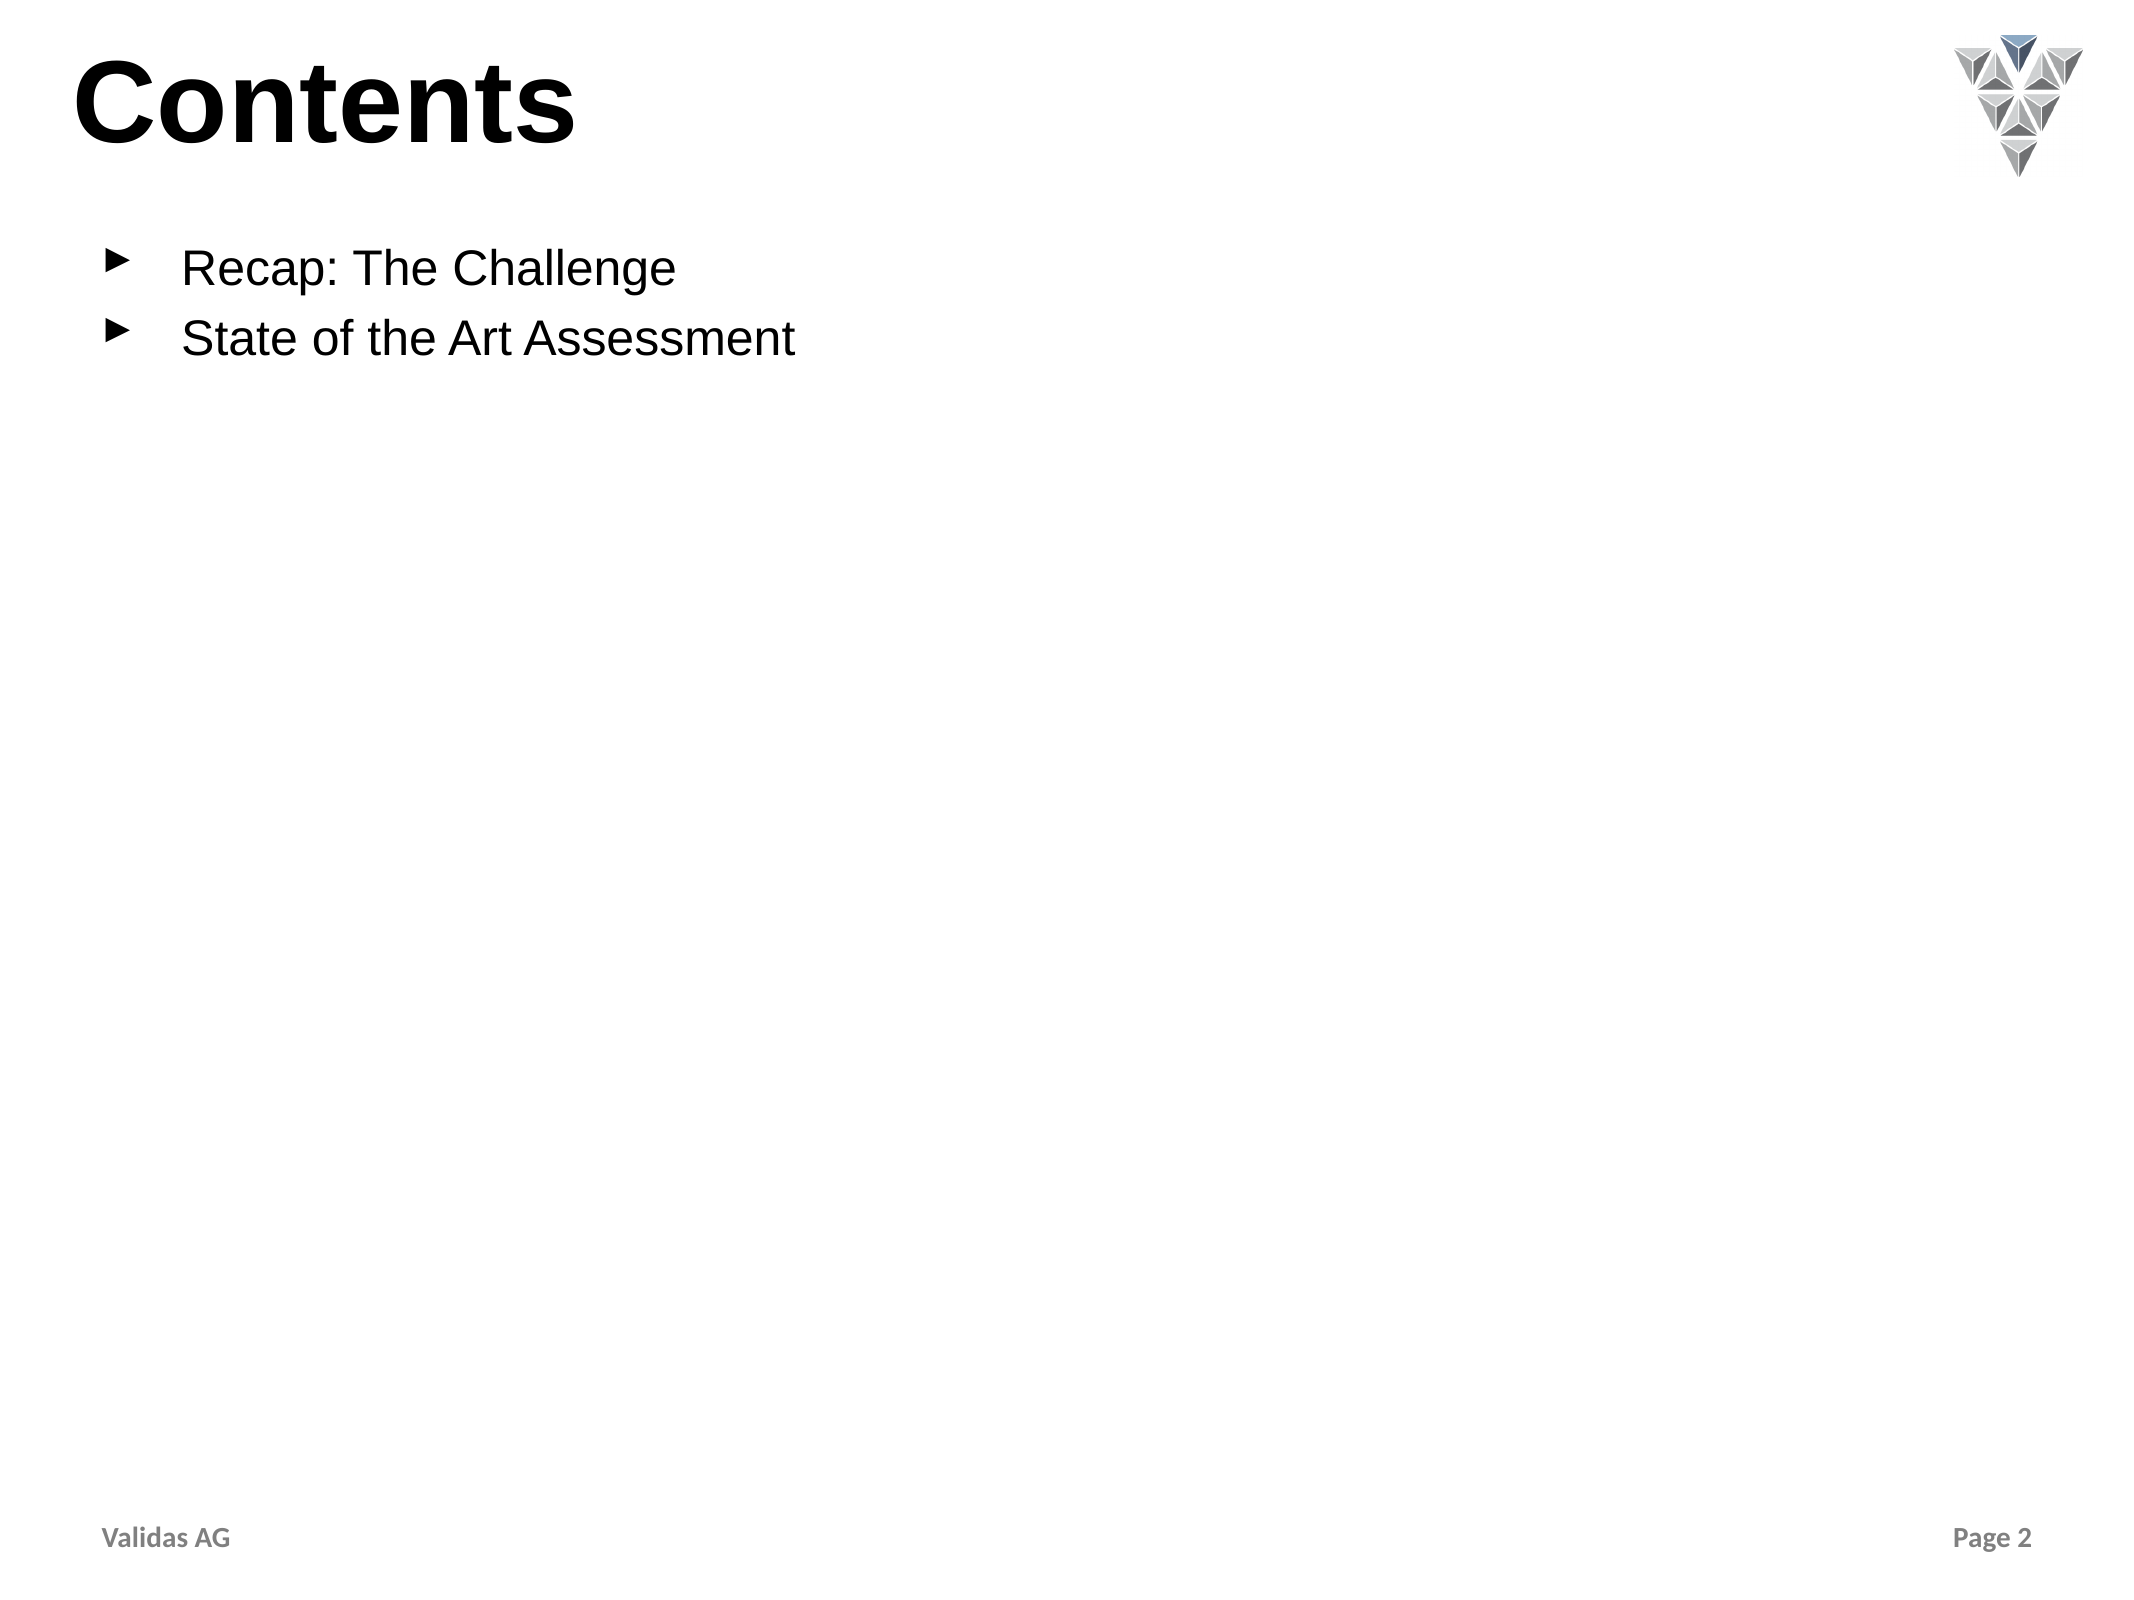

# Contents
Recap: The Challenge
State of the Art Assessment